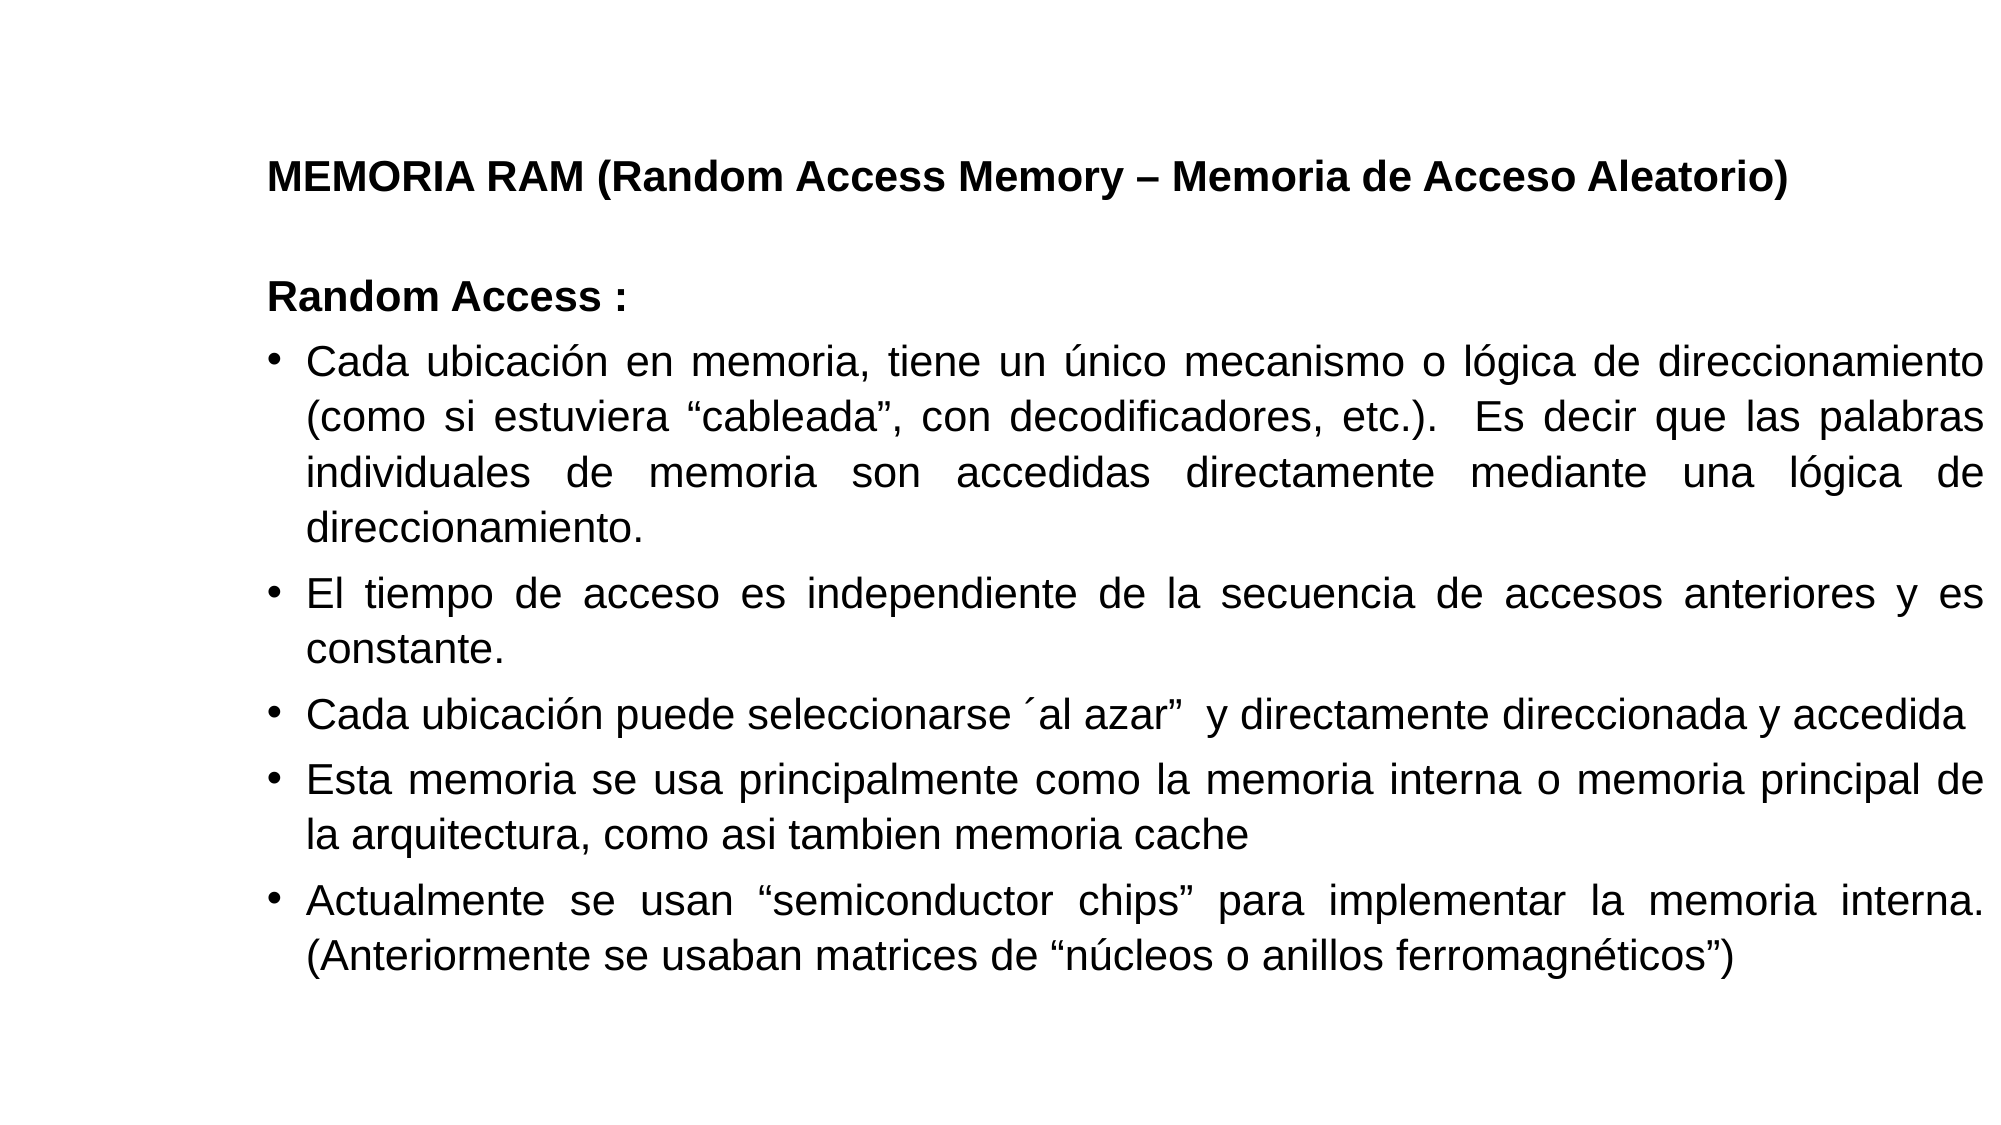

MEMORIA RAM (Random Access Memory – Memoria de Acceso Aleatorio)

Random Access :
Cada ubicación en memoria, tiene un único mecanismo o lógica de direccionamiento (como si estuviera “cableada”, con decodificadores, etc.).  Es decir que las palabras individuales de memoria son accedidas directamente mediante una lógica de direccionamiento.
El tiempo de acceso es independiente de la secuencia de accesos anteriores y es constante.
Cada ubicación puede seleccionarse ´al azar”  y directamente direccionada y accedida
Esta memoria se usa principalmente como la memoria interna o memoria principal de la arquitectura, como asi tambien memoria cache
Actualmente se usan “semiconductor chips” para implementar la memoria interna. (Anteriormente se usaban matrices de “núcleos o anillos ferromagnéticos”)